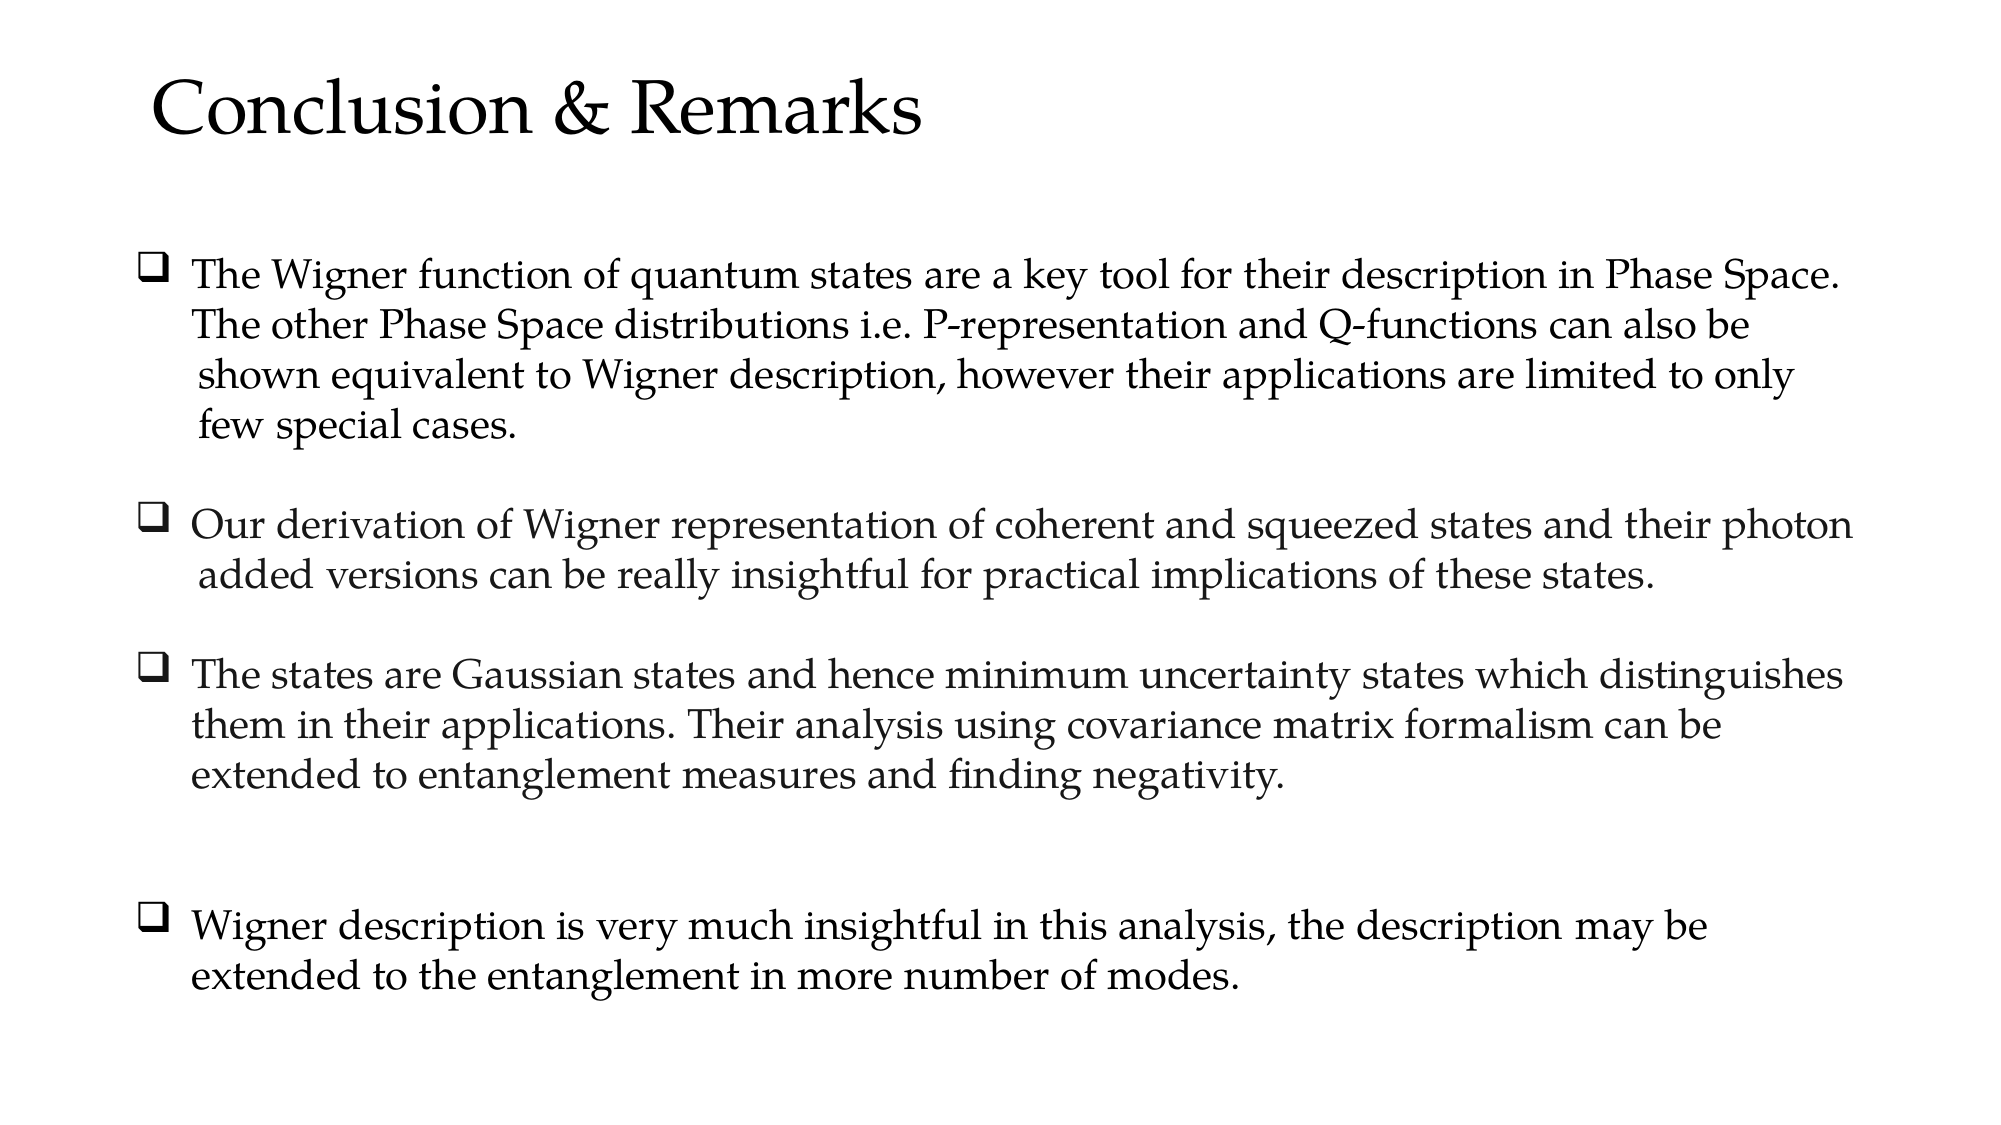

# Conclusion & Remarks

The Wigner function of quantum states are a key tool for their description in Phase Space. The other Phase Space distributions i.e. P-representation and Q-functions can also be
      shown equivalent to Wigner description, however their applications are limited to only
      few special cases.

Our derivation of Wigner representation of coherent and squeezed states and their photon
      added versions can be really insightful for practical implications of these states.

The states are Gaussian states and hence minimum uncertainty states which distinguishes them in their applications. Their analysis using covariance matrix formalism can be extended to entanglement measures and finding negativity.

Wigner description is very much insightful in this analysis, the description may be extended to the entanglement in more number of modes.